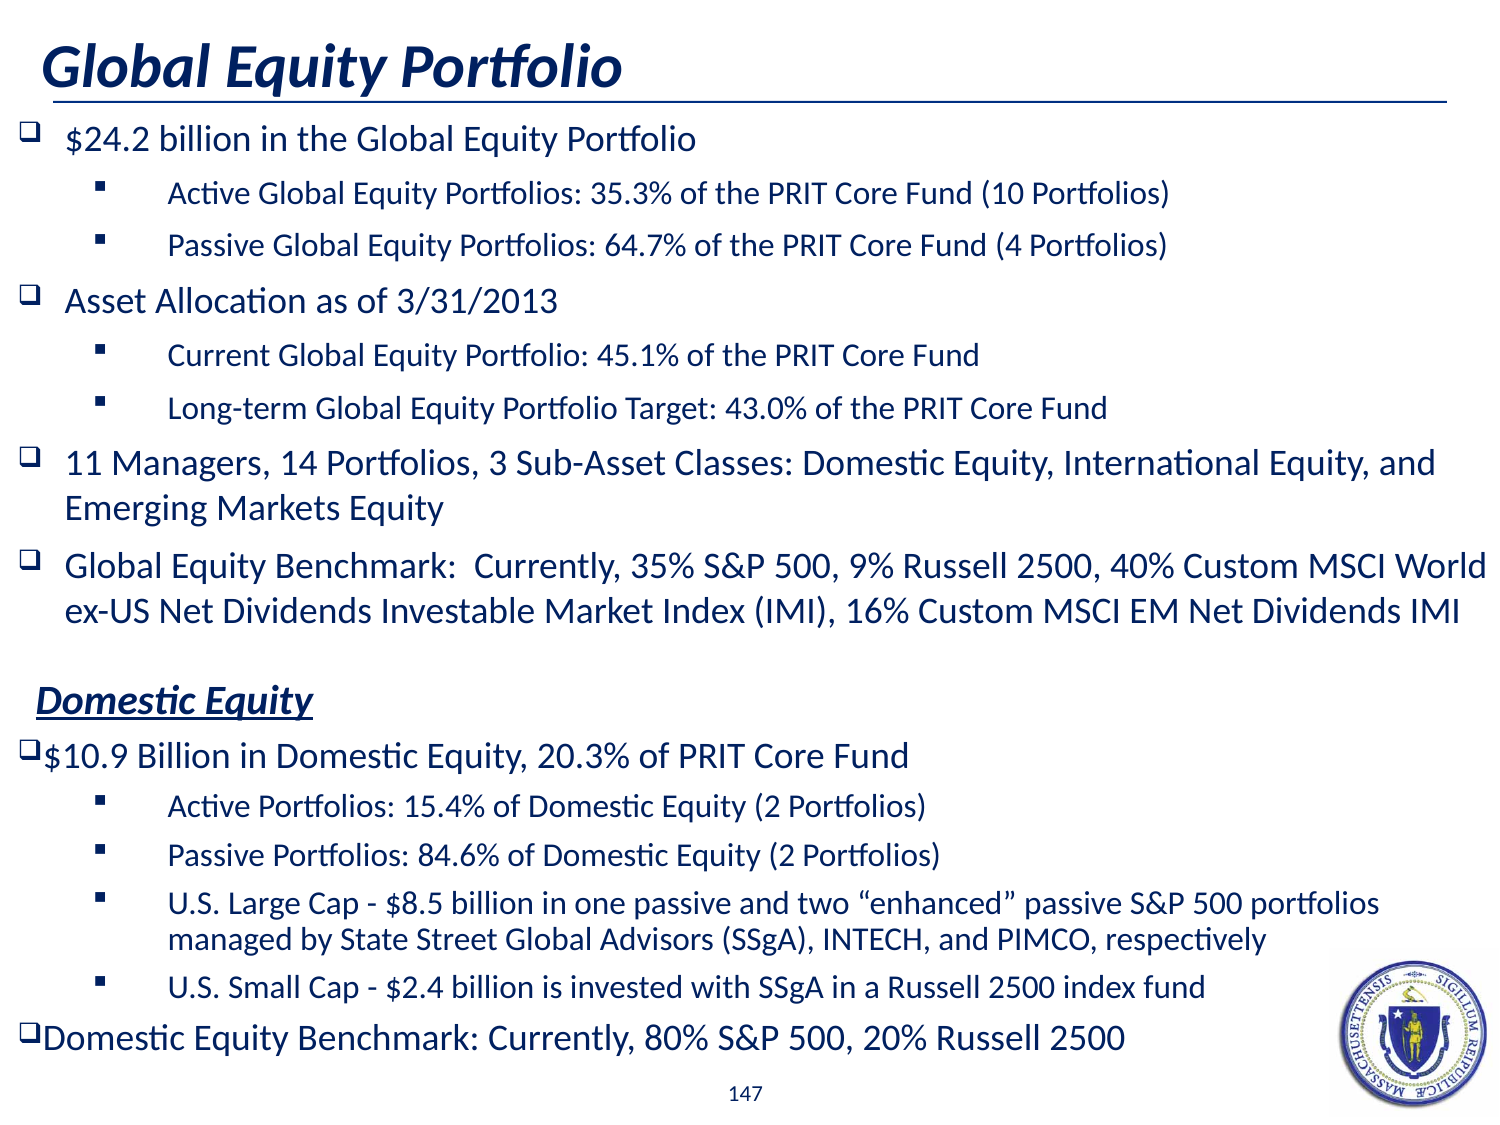

# Global Equity Portfolio
$24.2 billion in the Global Equity Portfolio
Active Global Equity Portfolios: 35.3% of the PRIT Core Fund (10 Portfolios)
Passive Global Equity Portfolios: 64.7% of the PRIT Core Fund (4 Portfolios)
Asset Allocation as of 3/31/2013
Current Global Equity Portfolio: 45.1% of the PRIT Core Fund
Long-term Global Equity Portfolio Target: 43.0% of the PRIT Core Fund
11 Managers, 14 Portfolios, 3 Sub-Asset Classes: Domestic Equity, International Equity, and Emerging Markets Equity
Global Equity Benchmark:  Currently, 35% S&P 500, 9% Russell 2500, 40% Custom MSCI World ex-US Net Dividends Investable Market Index (IMI), 16% Custom MSCI EM Net Dividends IMI

Domestic Equity
$10.9 Billion in Domestic Equity, 20.3% of PRIT Core Fund
Active Portfolios: 15.4% of Domestic Equity (2 Portfolios)
Passive Portfolios: 84.6% of Domestic Equity (2 Portfolios)
U.S. Large Cap - $8.5 billion in one passive and two “enhanced” passive S&P 500 portfolios managed by State Street Global Advisors (SSgA), INTECH, and PIMCO, respectively
U.S. Small Cap - $2.4 billion is invested with SSgA in a Russell 2500 index fund
Domestic Equity Benchmark: Currently, 80% S&P 500, 20% Russell 2500